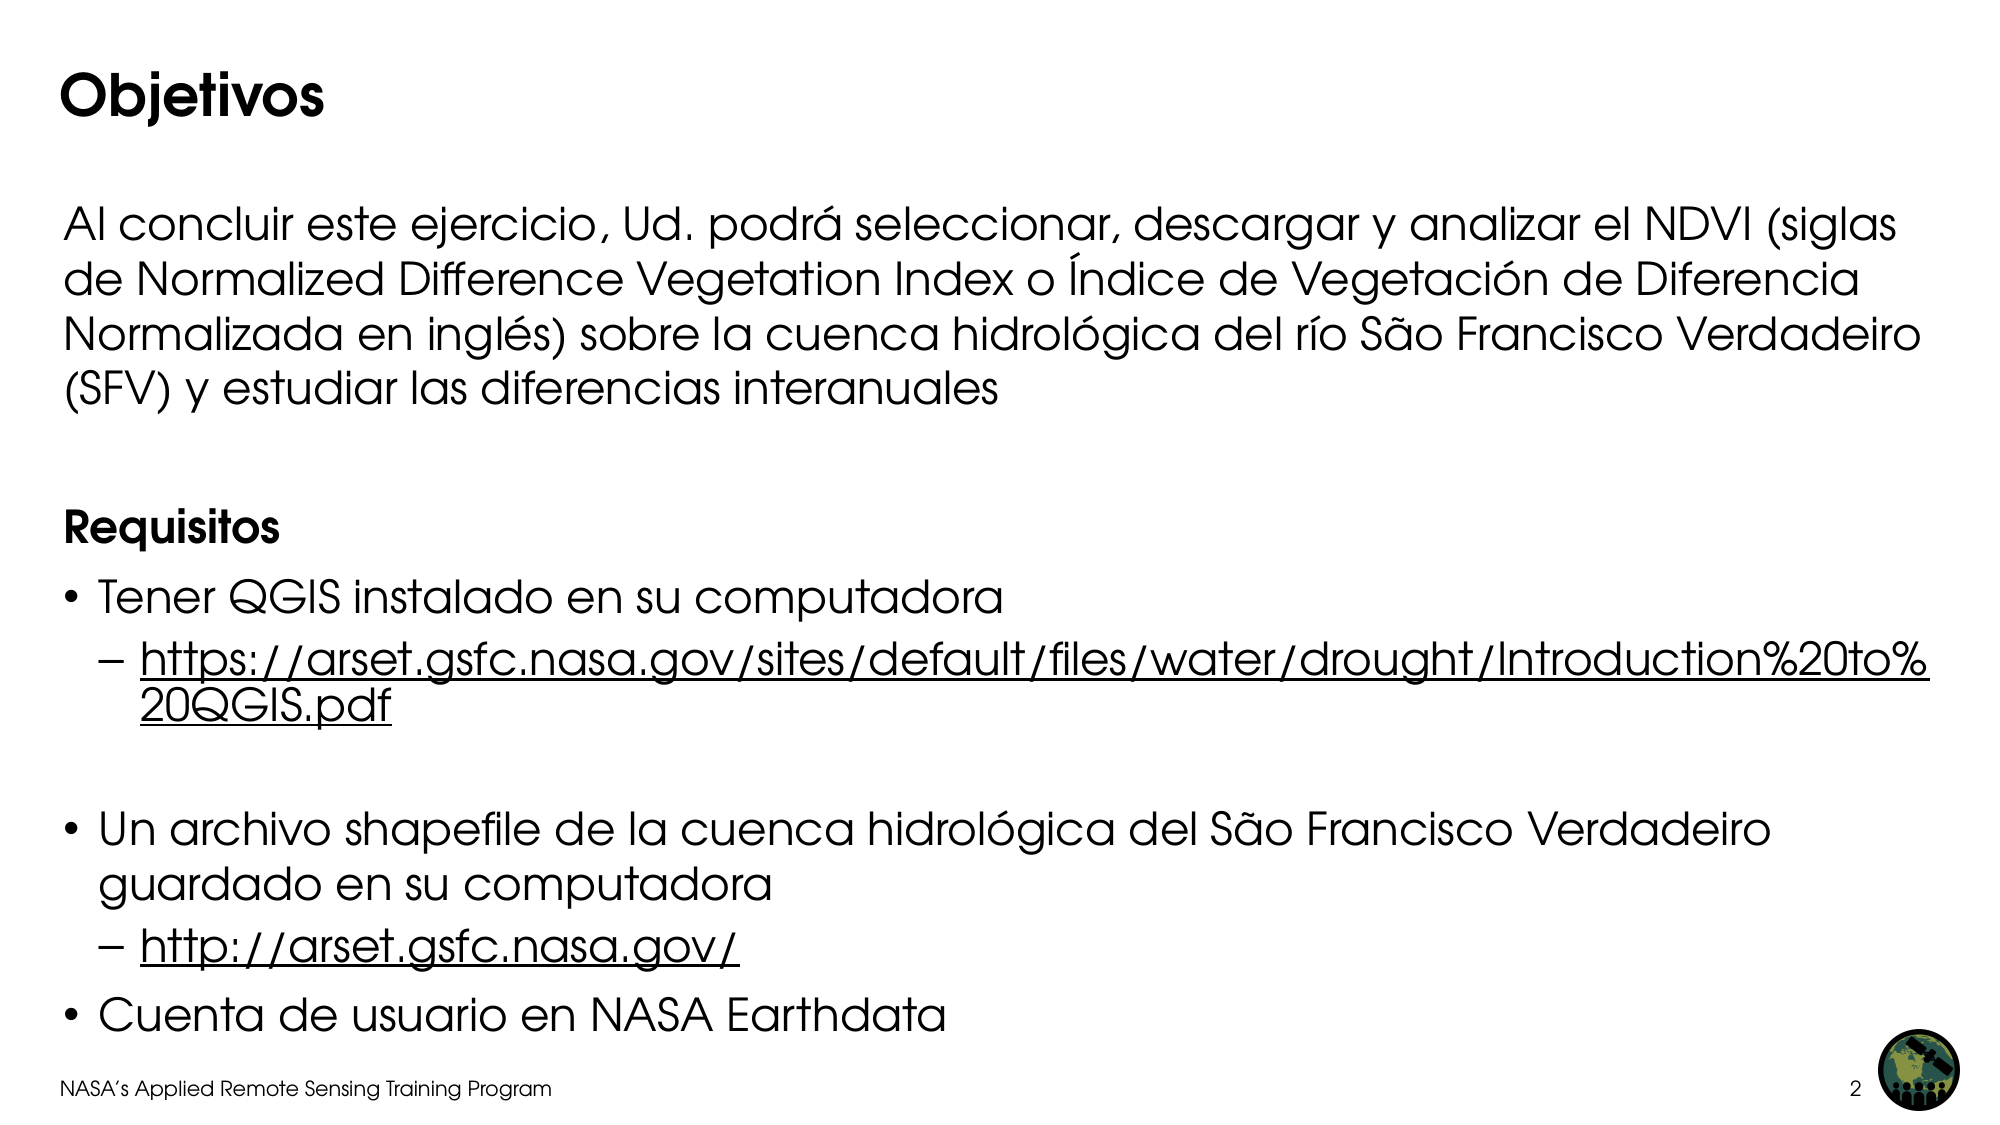

# Objetivos
Al concluir este ejercicio, Ud. podrá seleccionar, descargar y analizar el NDVI (siglas de Normalized Difference Vegetation Index o Índice de Vegetación de Diferencia Normalizada en inglés) sobre la cuenca hidrológica del río São Francisco Verdadeiro (SFV) y estudiar las diferencias interanuales

Requisitos
Tener QGIS instalado en su computadora
https://arset.gsfc.nasa.gov/sites/default/files/water/drought/Introduction%20to%20QGIS.pdf
Un archivo shapefile de la cuenca hidrológica del São Francisco Verdadeiro guardado en su computadora
http://arset.gsfc.nasa.gov/
Cuenta de usuario en NASA Earthdata